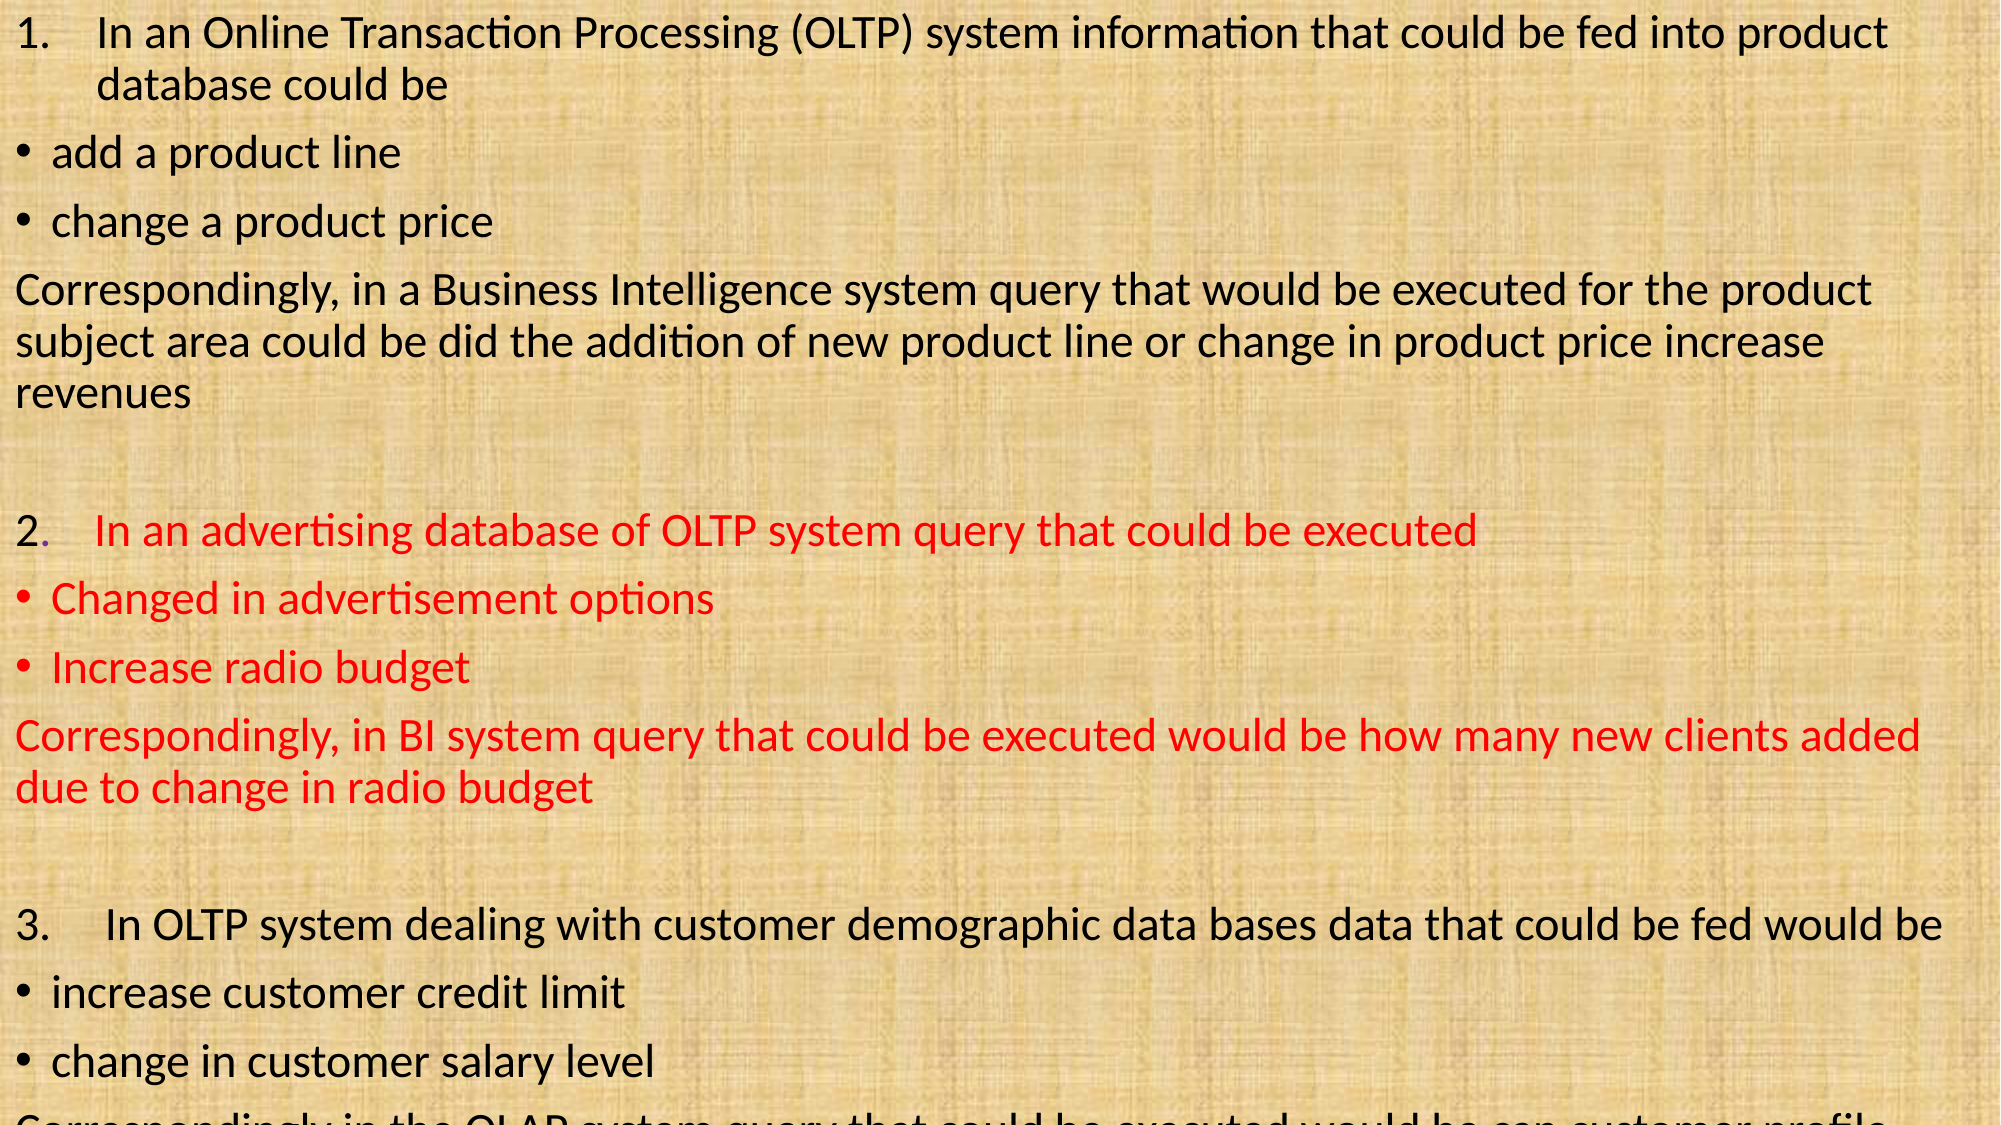

In an Online Transaction Processing (OLTP) system information that could be fed into product database could be
add a product line
change a product price
Correspondingly, in a Business Intelligence system query that would be executed for the product subject area could be did the addition of new product line or change in product price increase revenues

2.    In an advertising database of OLTP system query that could be executed
Changed in advertisement options
Increase radio budget
Correspondingly, in BI system query that could be executed would be how many new clients added due to change in radio budget

3.     In OLTP system dealing with customer demographic data bases data that could be fed would be
increase customer credit limit
change in customer salary level
Correspondingly in the OLAP system query that could be executed would be can customer profile changes support support higher product price